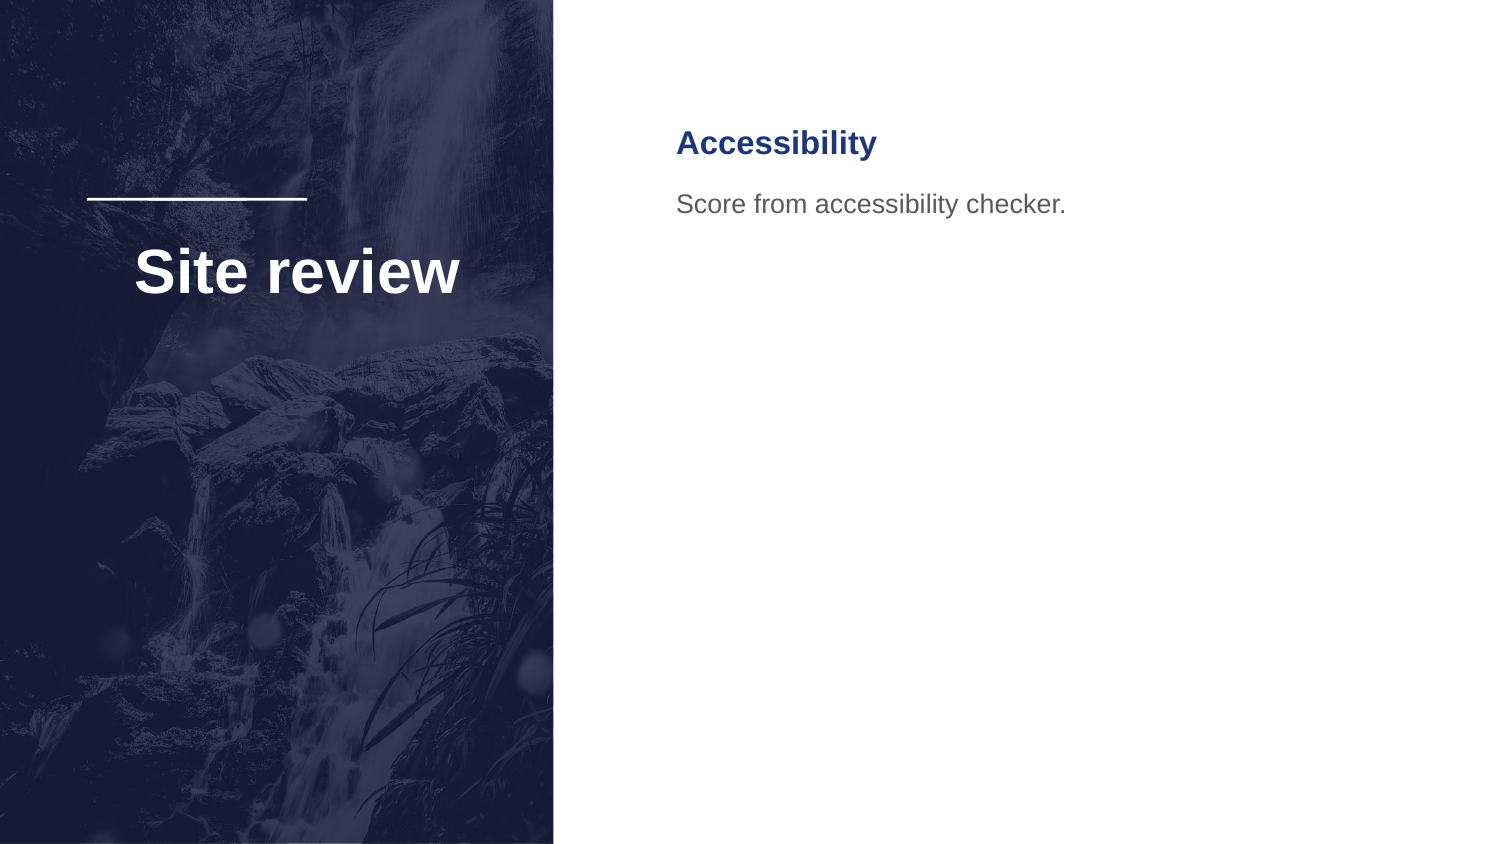

Accessibility
Score from accessibility checker.

# Site review